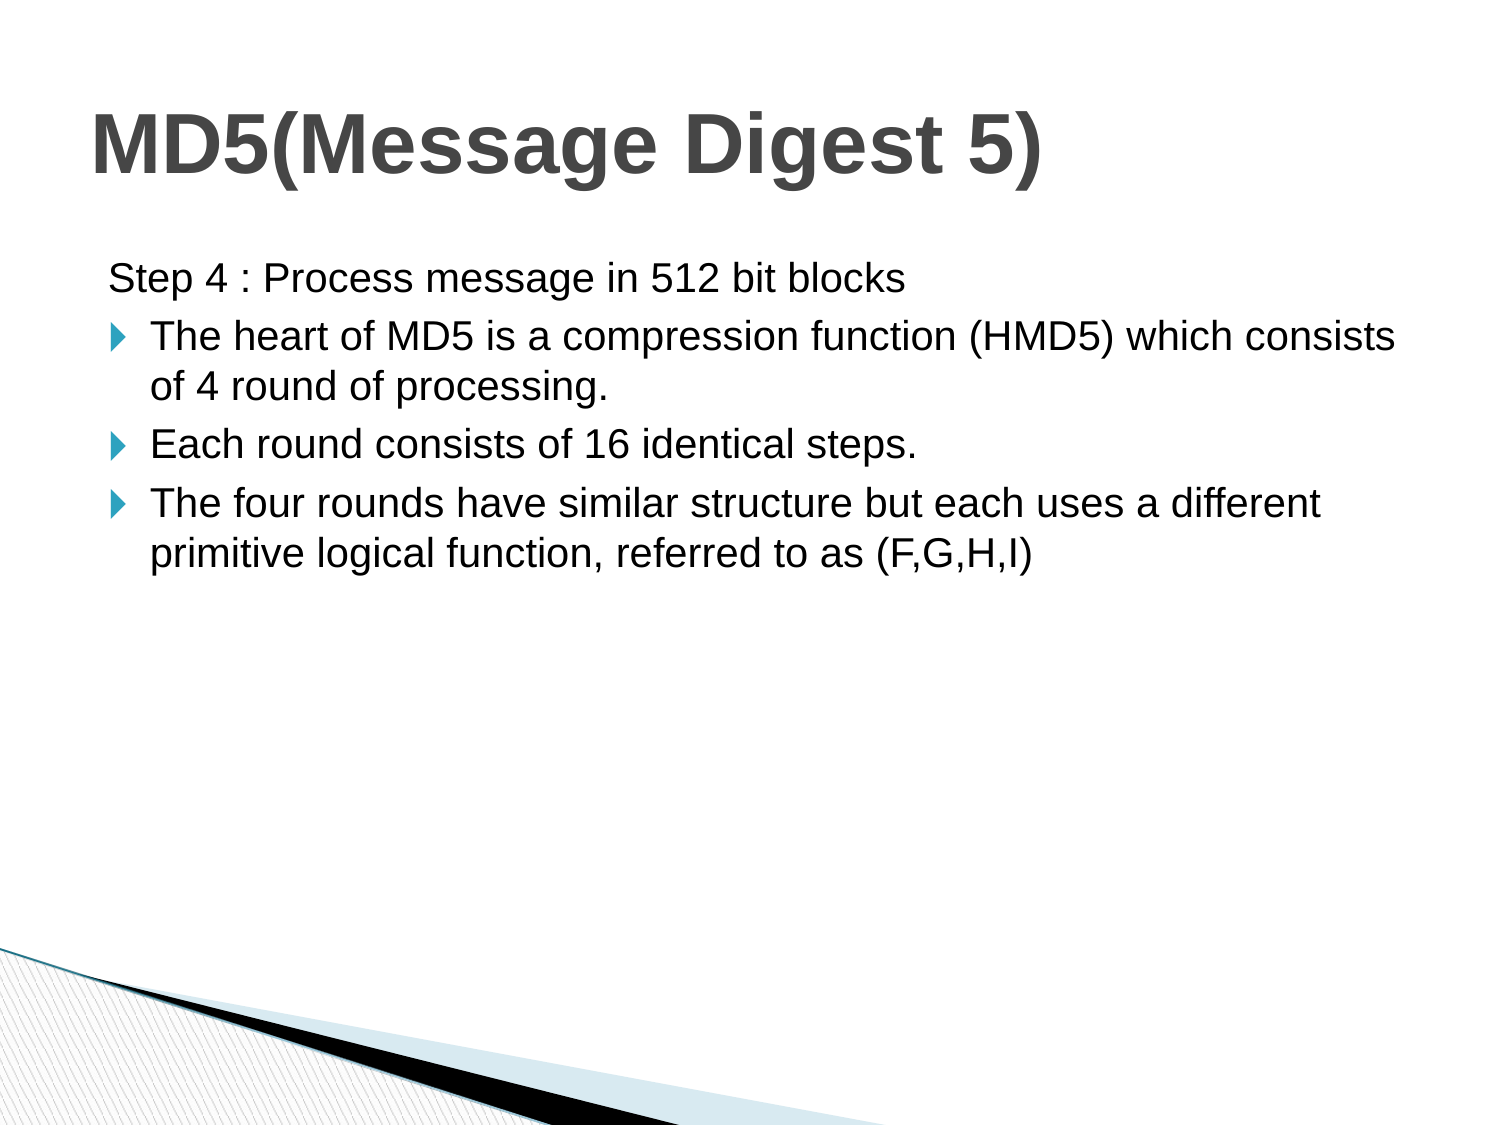

MD5(Message Digest 5)
Step 4 : Process message in 512 bit blocks
The heart of MD5 is a compression function (HMD5) which consists of 4 round of processing.
Each round consists of 16 identical steps.
The four rounds have similar structure but each uses a different primitive logical function, referred to as (F,G,H,I)